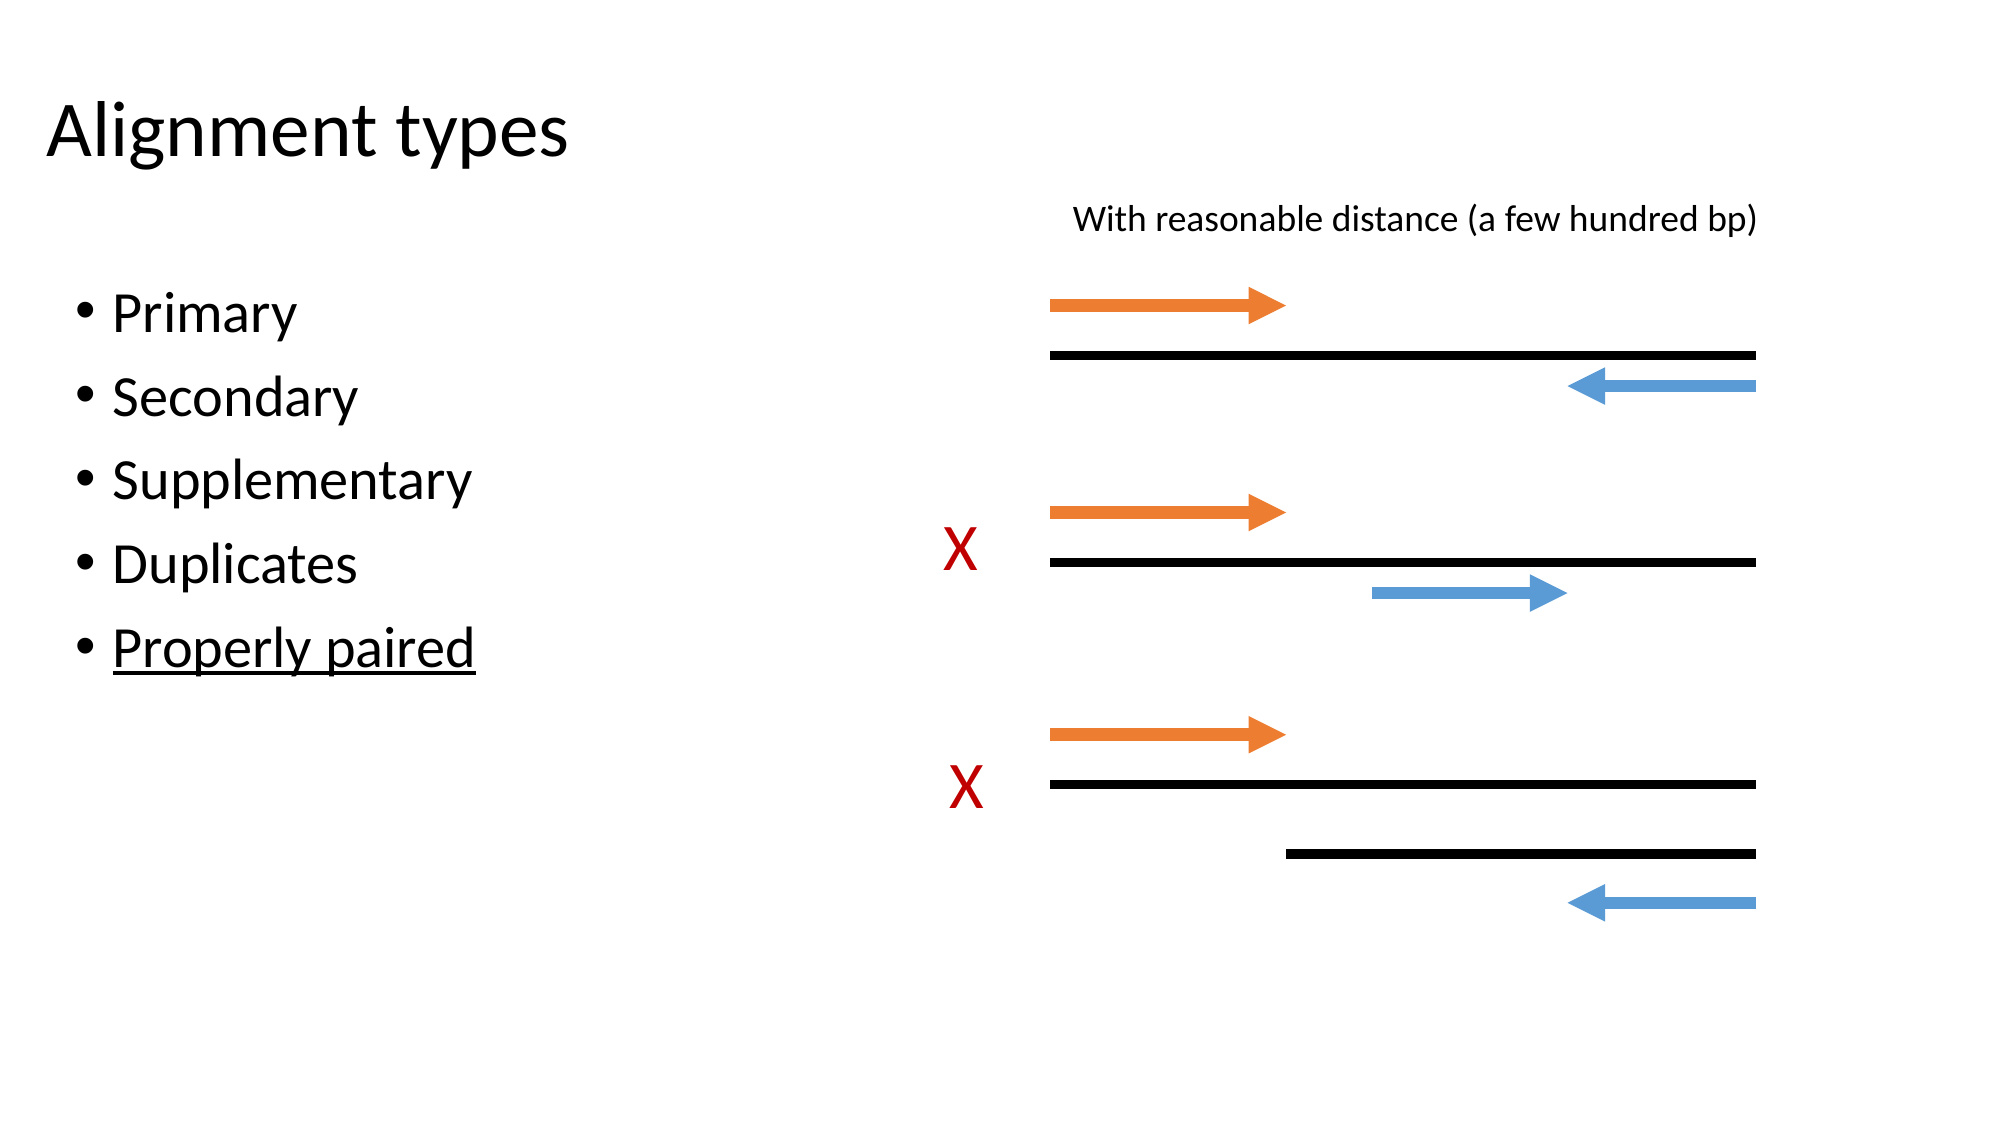

# Alignment types
With reasonable distance (a few hundred bp)
Primary
Secondary
Supplementary
Duplicates
Properly paired
X
X